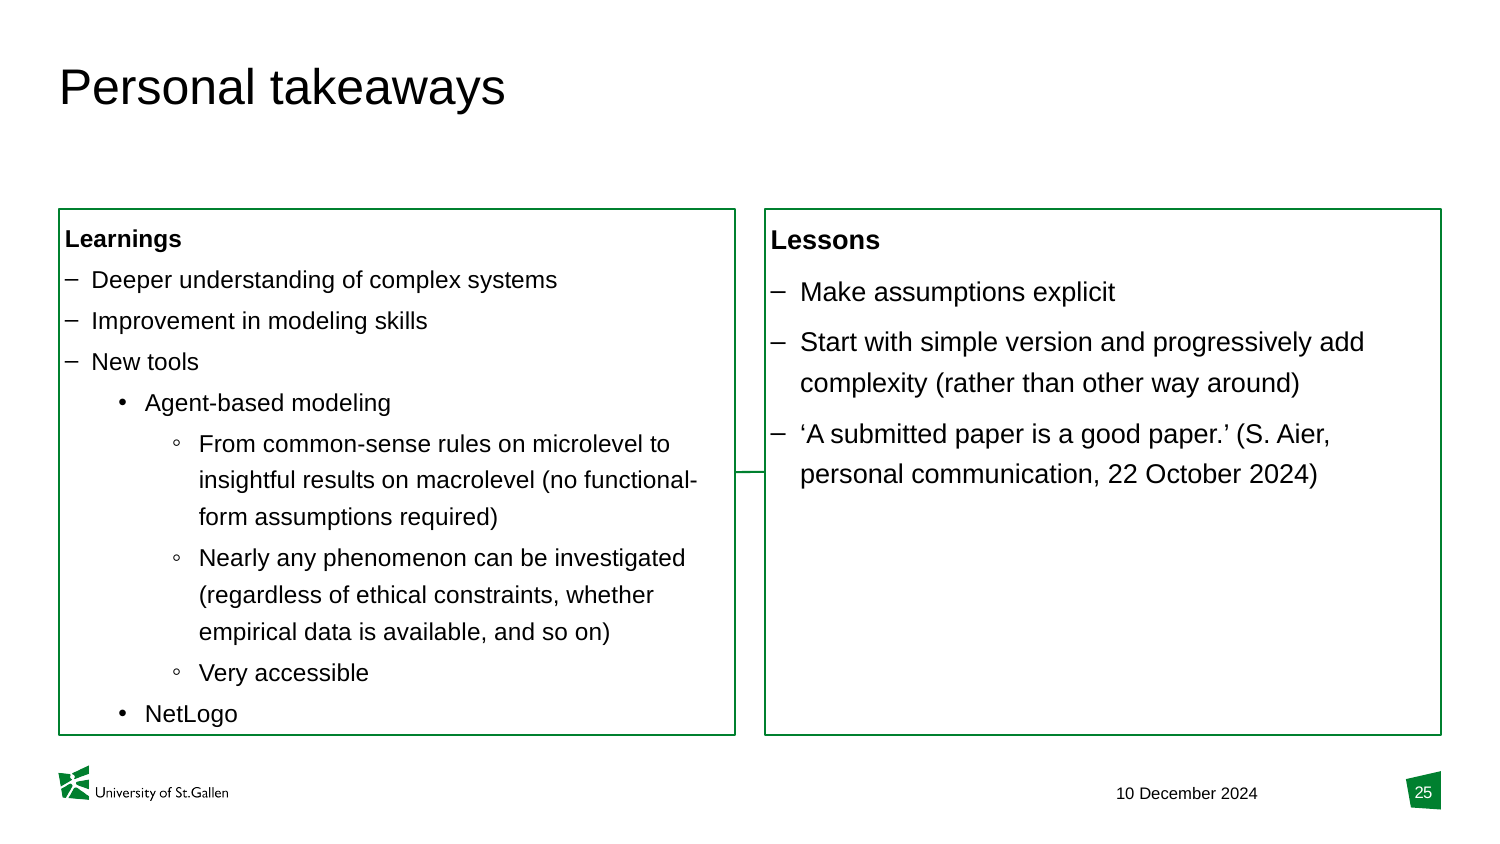

# Personal takeaways
Lessons
Make assumptions explicit
Start with simple version and progressively add complexity (rather than other way around)
‘A submitted paper is a good paper.’ (S. Aier, personal communication, 22 October 2024)

Learnings
Deeper understanding of complex systems
Improvement in modeling skills
New tools
Agent-based modeling
From common-sense rules on microlevel to insightful results on macrolevel (no functional-form assumptions required)
Nearly any phenomenon can be investigated (regardless of ethical constraints, whether empirical data is available, and so on)
Very accessible
NetLogo
25